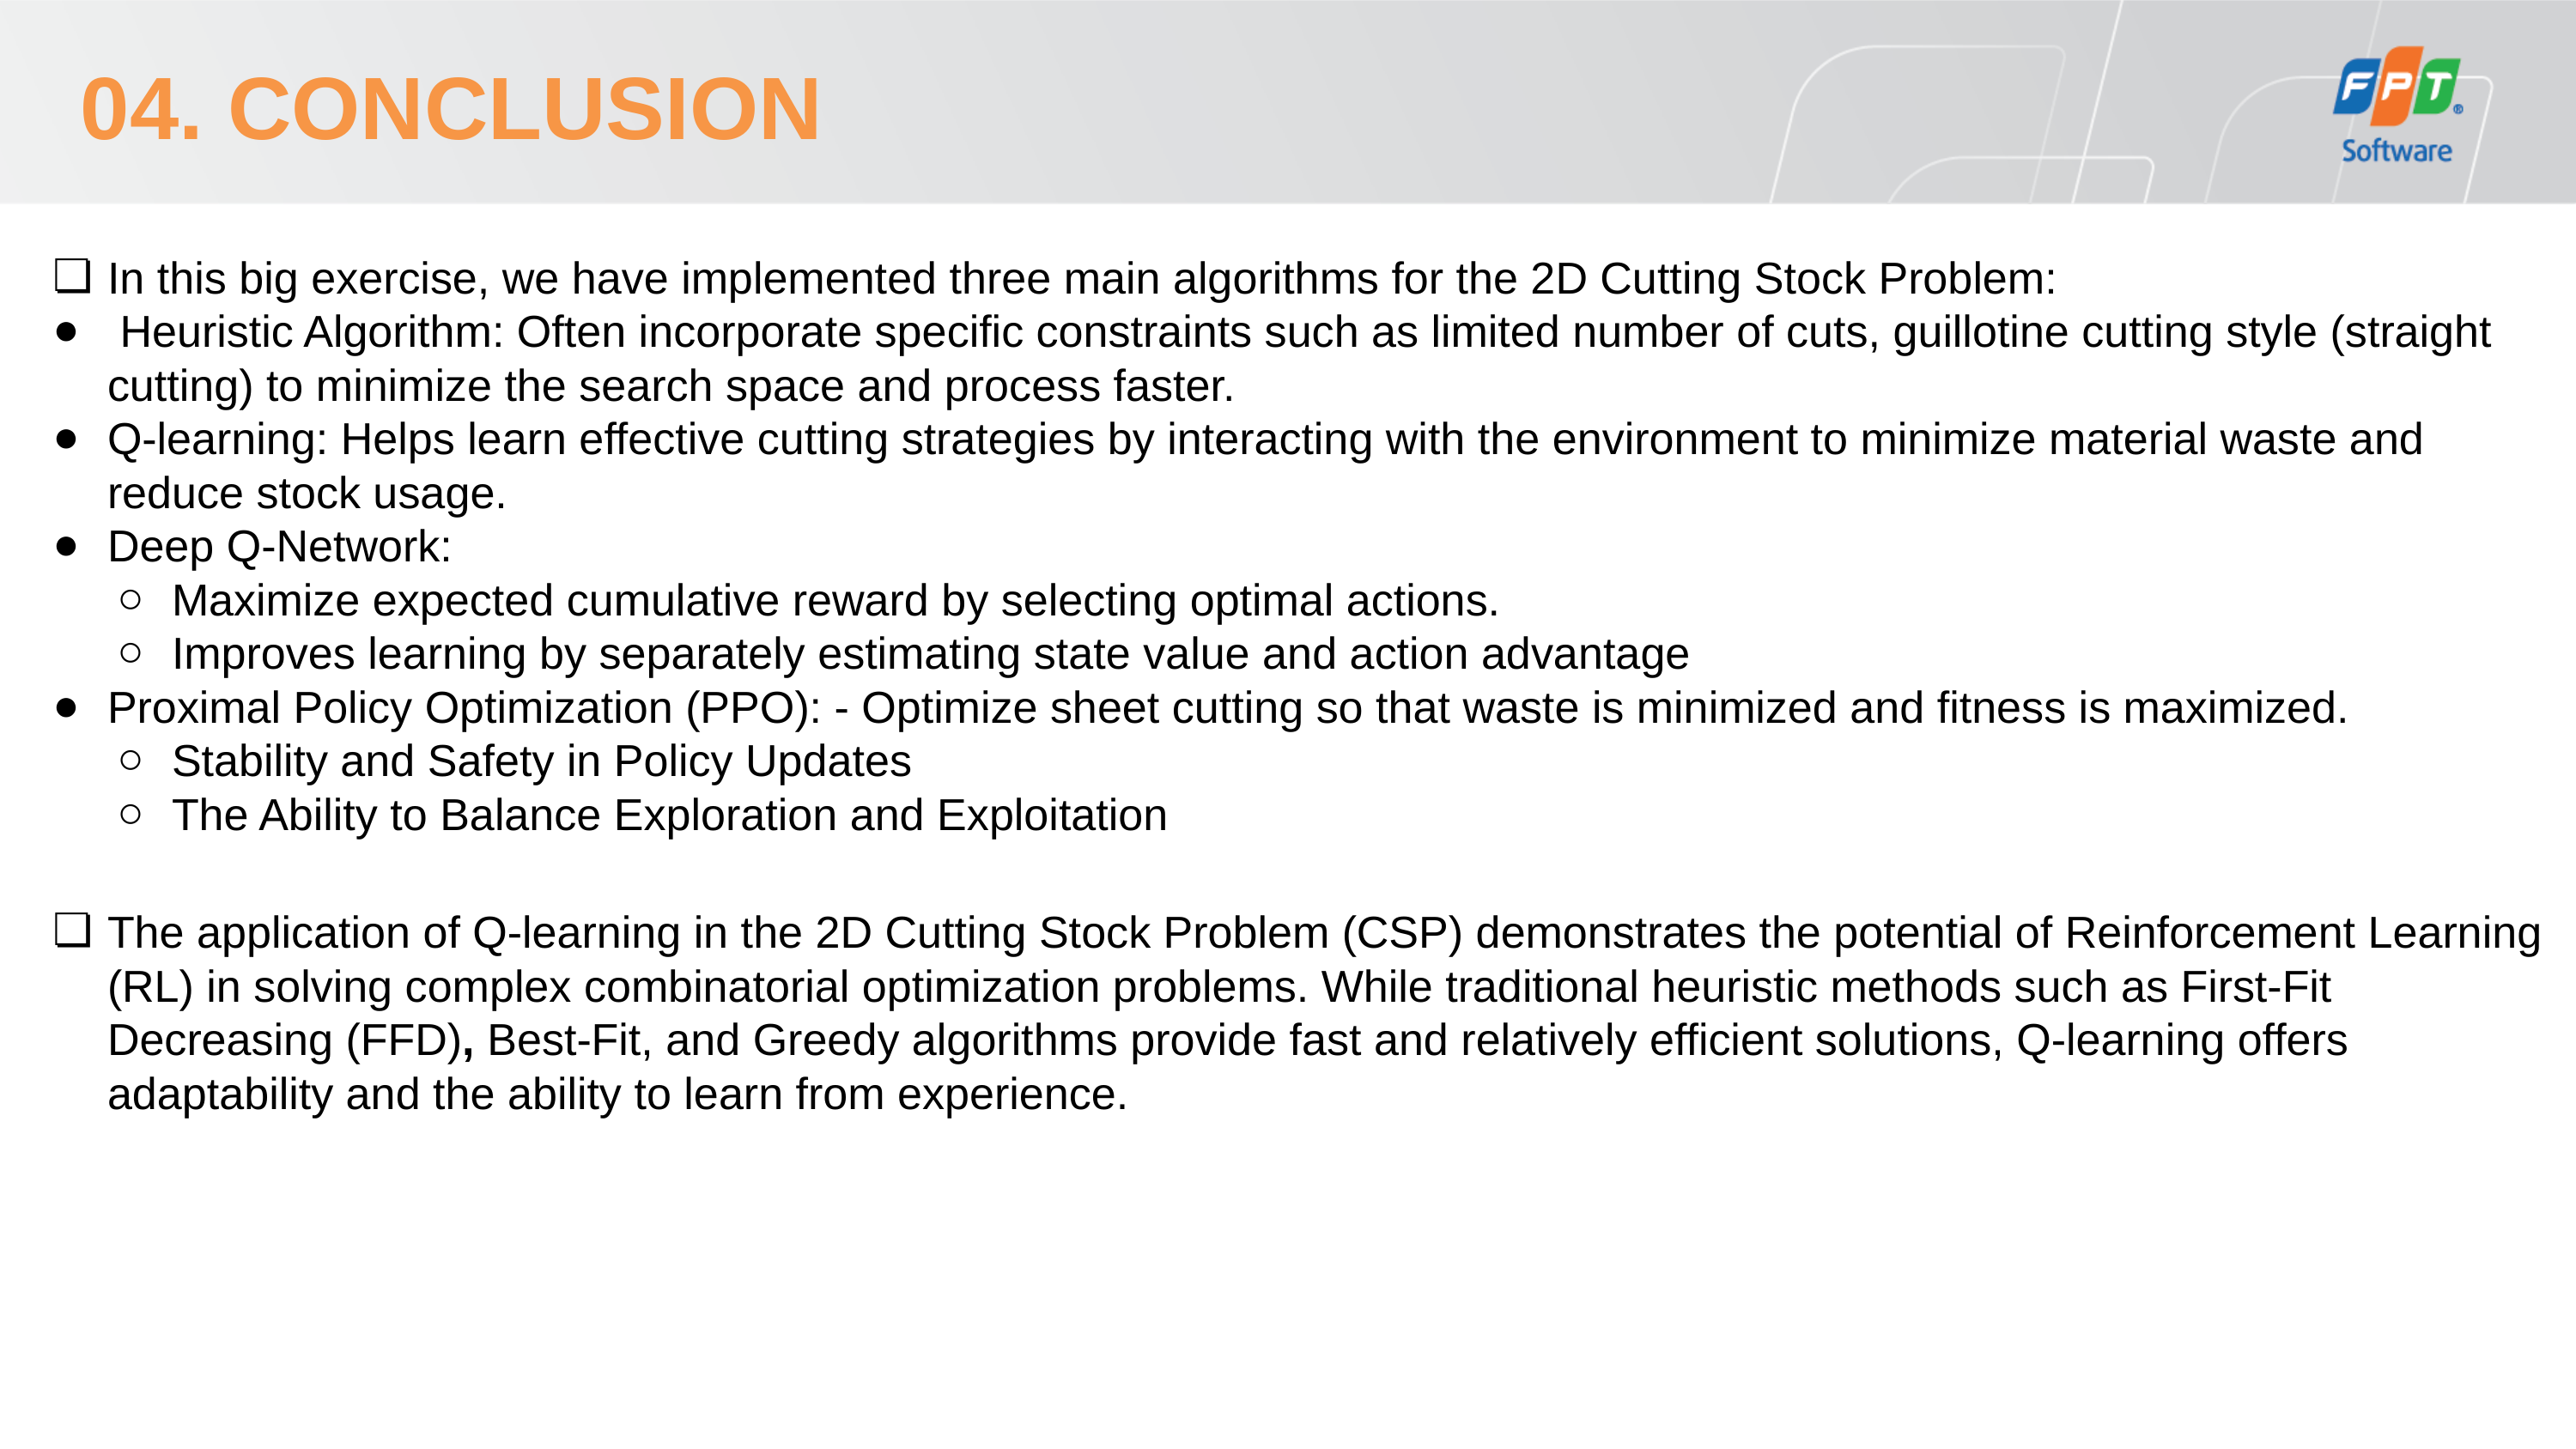

04. CONCLUSION

In this big exercise, we have implemented three main algorithms for the 2D Cutting Stock Problem:
 Heuristic Algorithm: Often incorporate specific constraints such as limited number of cuts, guillotine cutting style (straight cutting) to minimize the search space and process faster.
Q-learning: Helps learn effective cutting strategies by interacting with the environment to minimize material waste and reduce stock usage.
Deep Q-Network:
Maximize expected cumulative reward by selecting optimal actions.
Improves learning by separately estimating state value and action advantage
Proximal Policy Optimization (PPO): - Optimize sheet cutting so that waste is minimized and fitness is maximized.
Stability and Safety in Policy Updates
The Ability to Balance Exploration and Exploitation

The application of Q-learning in the 2D Cutting Stock Problem (CSP) demonstrates the potential of Reinforcement Learning (RL) in solving complex combinatorial optimization problems. While traditional heuristic methods such as First-Fit Decreasing (FFD), Best-Fit, and Greedy algorithms provide fast and relatively efficient solutions, Q-learning offers adaptability and the ability to learn from experience.